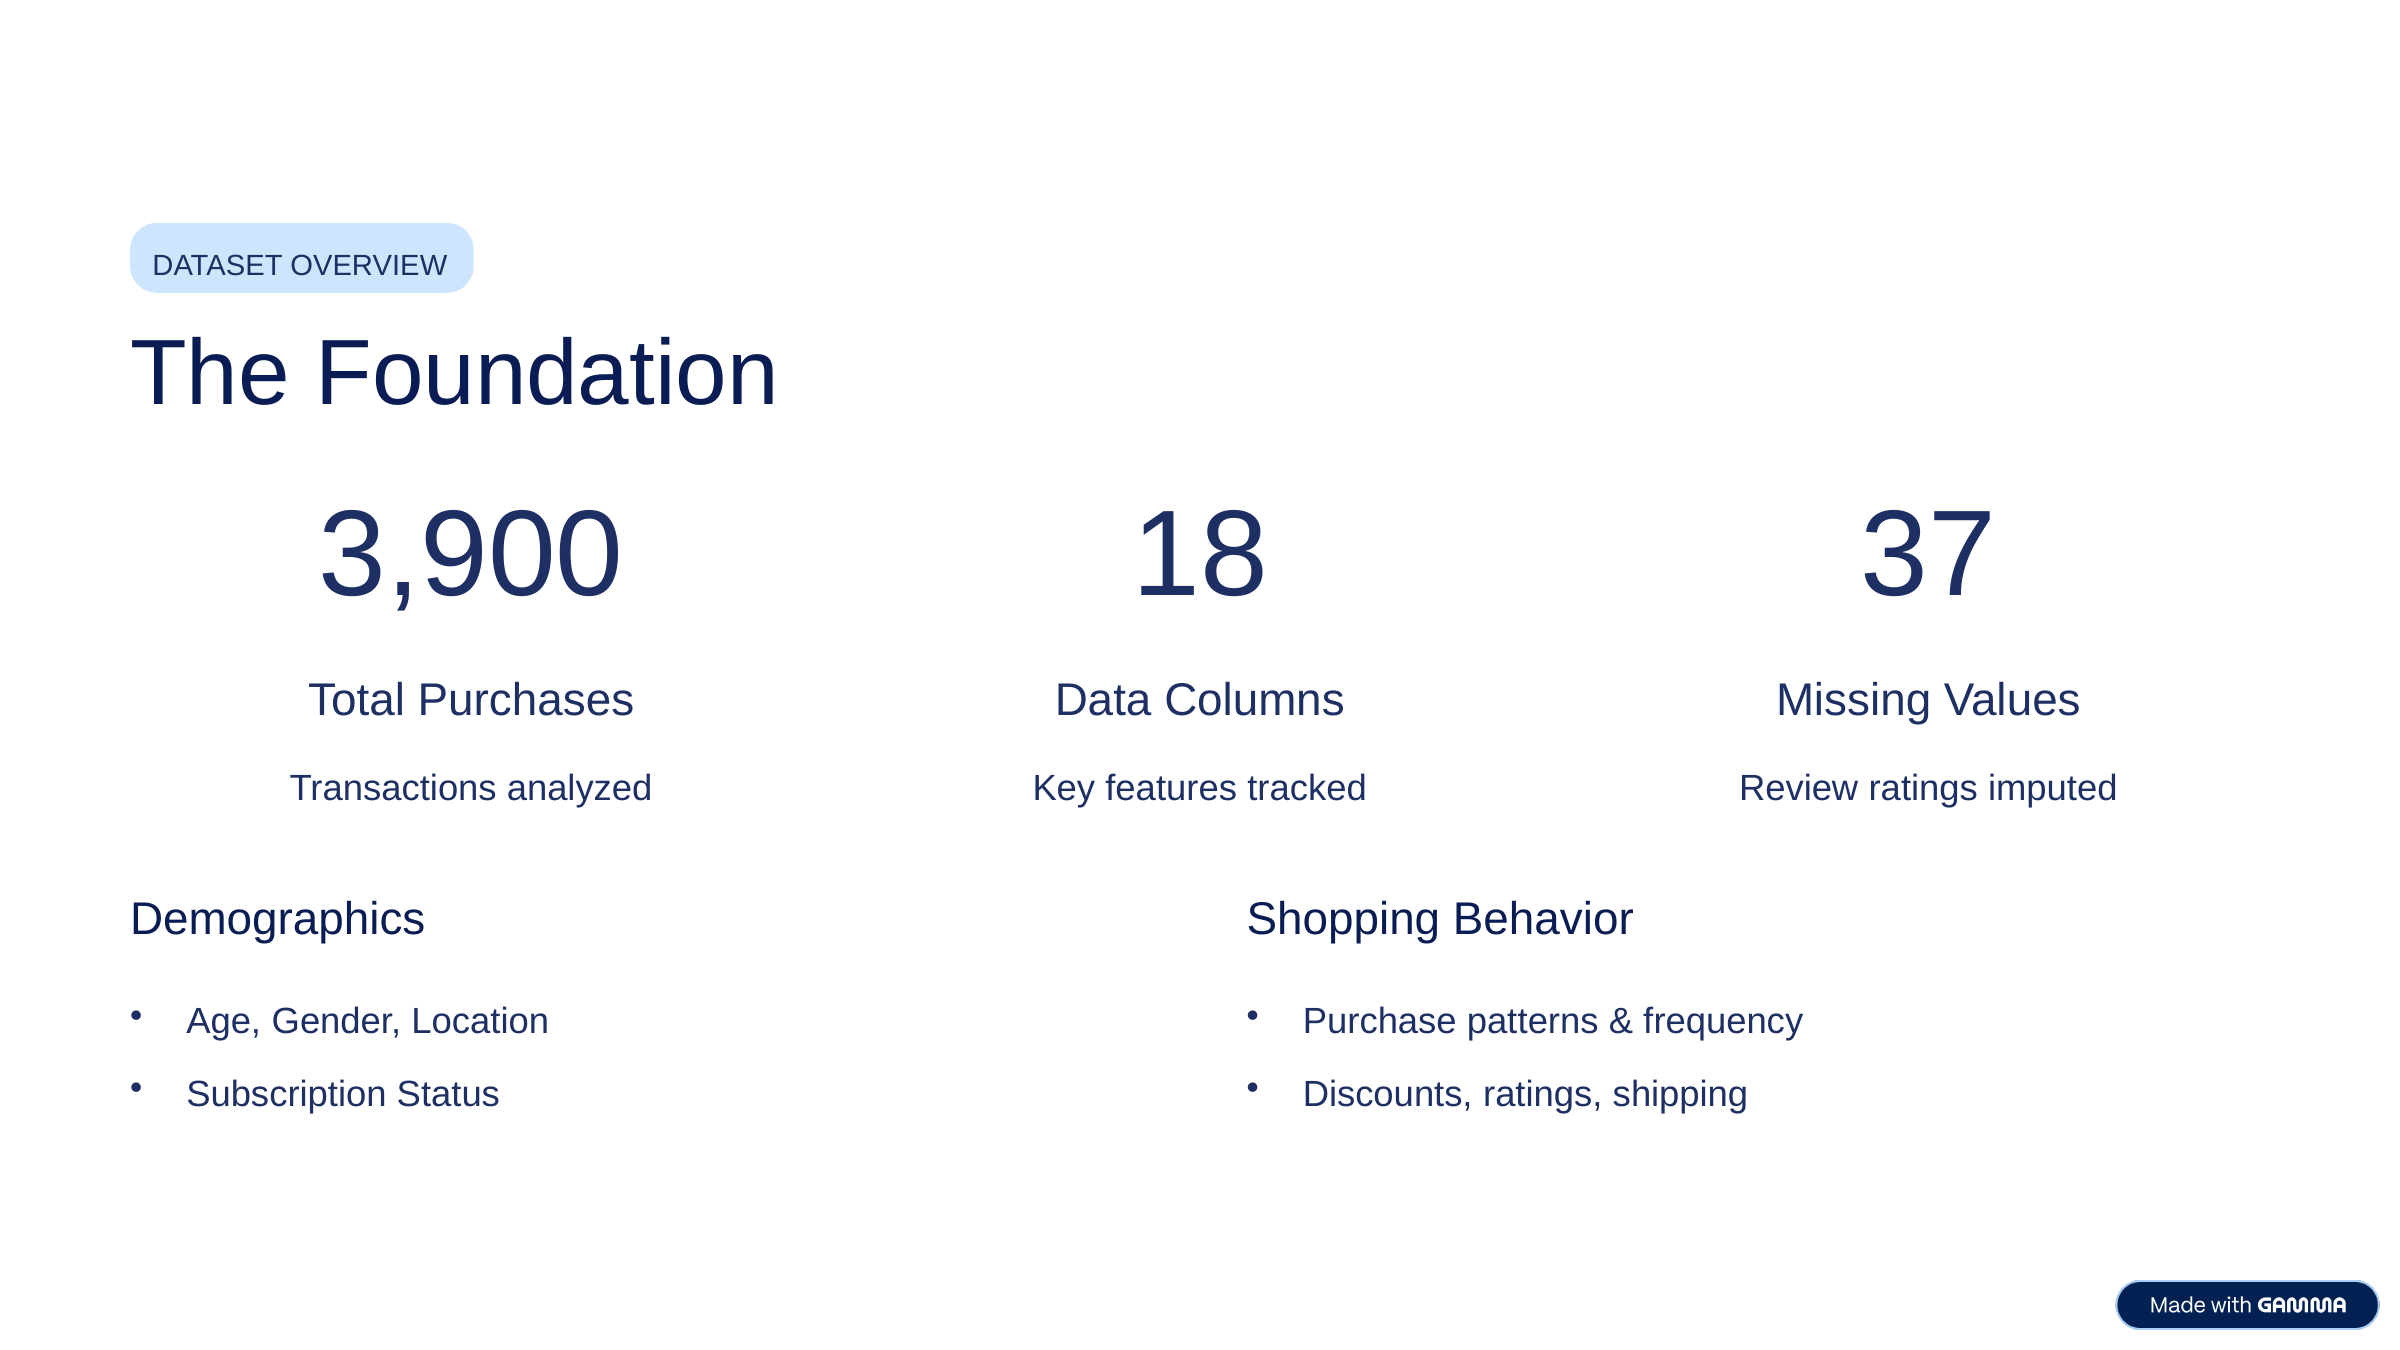

DATASET OVERVIEW
The Foundation
3,900
18
37
Total Purchases
Data Columns
Missing Values
Transactions analyzed
Key features tracked
Review ratings imputed
Demographics
Shopping Behavior
Age, Gender, Location
Purchase patterns & frequency
Subscription Status
Discounts, ratings, shipping